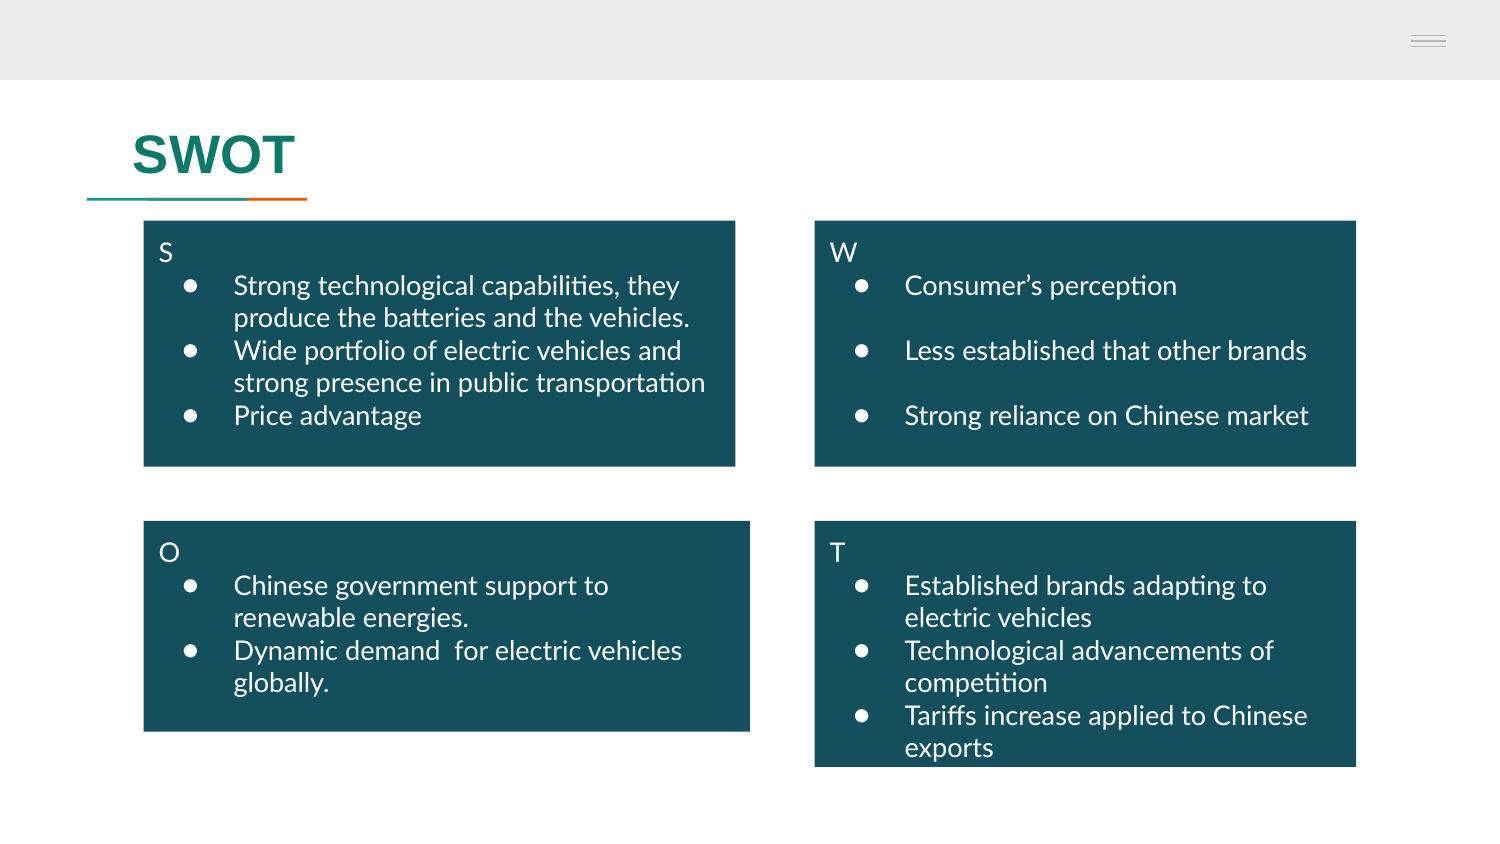

# SWOT
S
Strong technological capabilities, they produce the batteries and the vehicles.
Wide portfolio of electric vehicles and strong presence in public transportation
Price advantage

W
Consumer’s perception

Less established that other brands

Strong reliance on Chinese market
O
Chinese government support to renewable energies.
Dynamic demand  for electric vehicles globally.
T
Established brands adapting to electric vehicles
Technological advancements of competition
Tariffs increase applied to Chinese exports